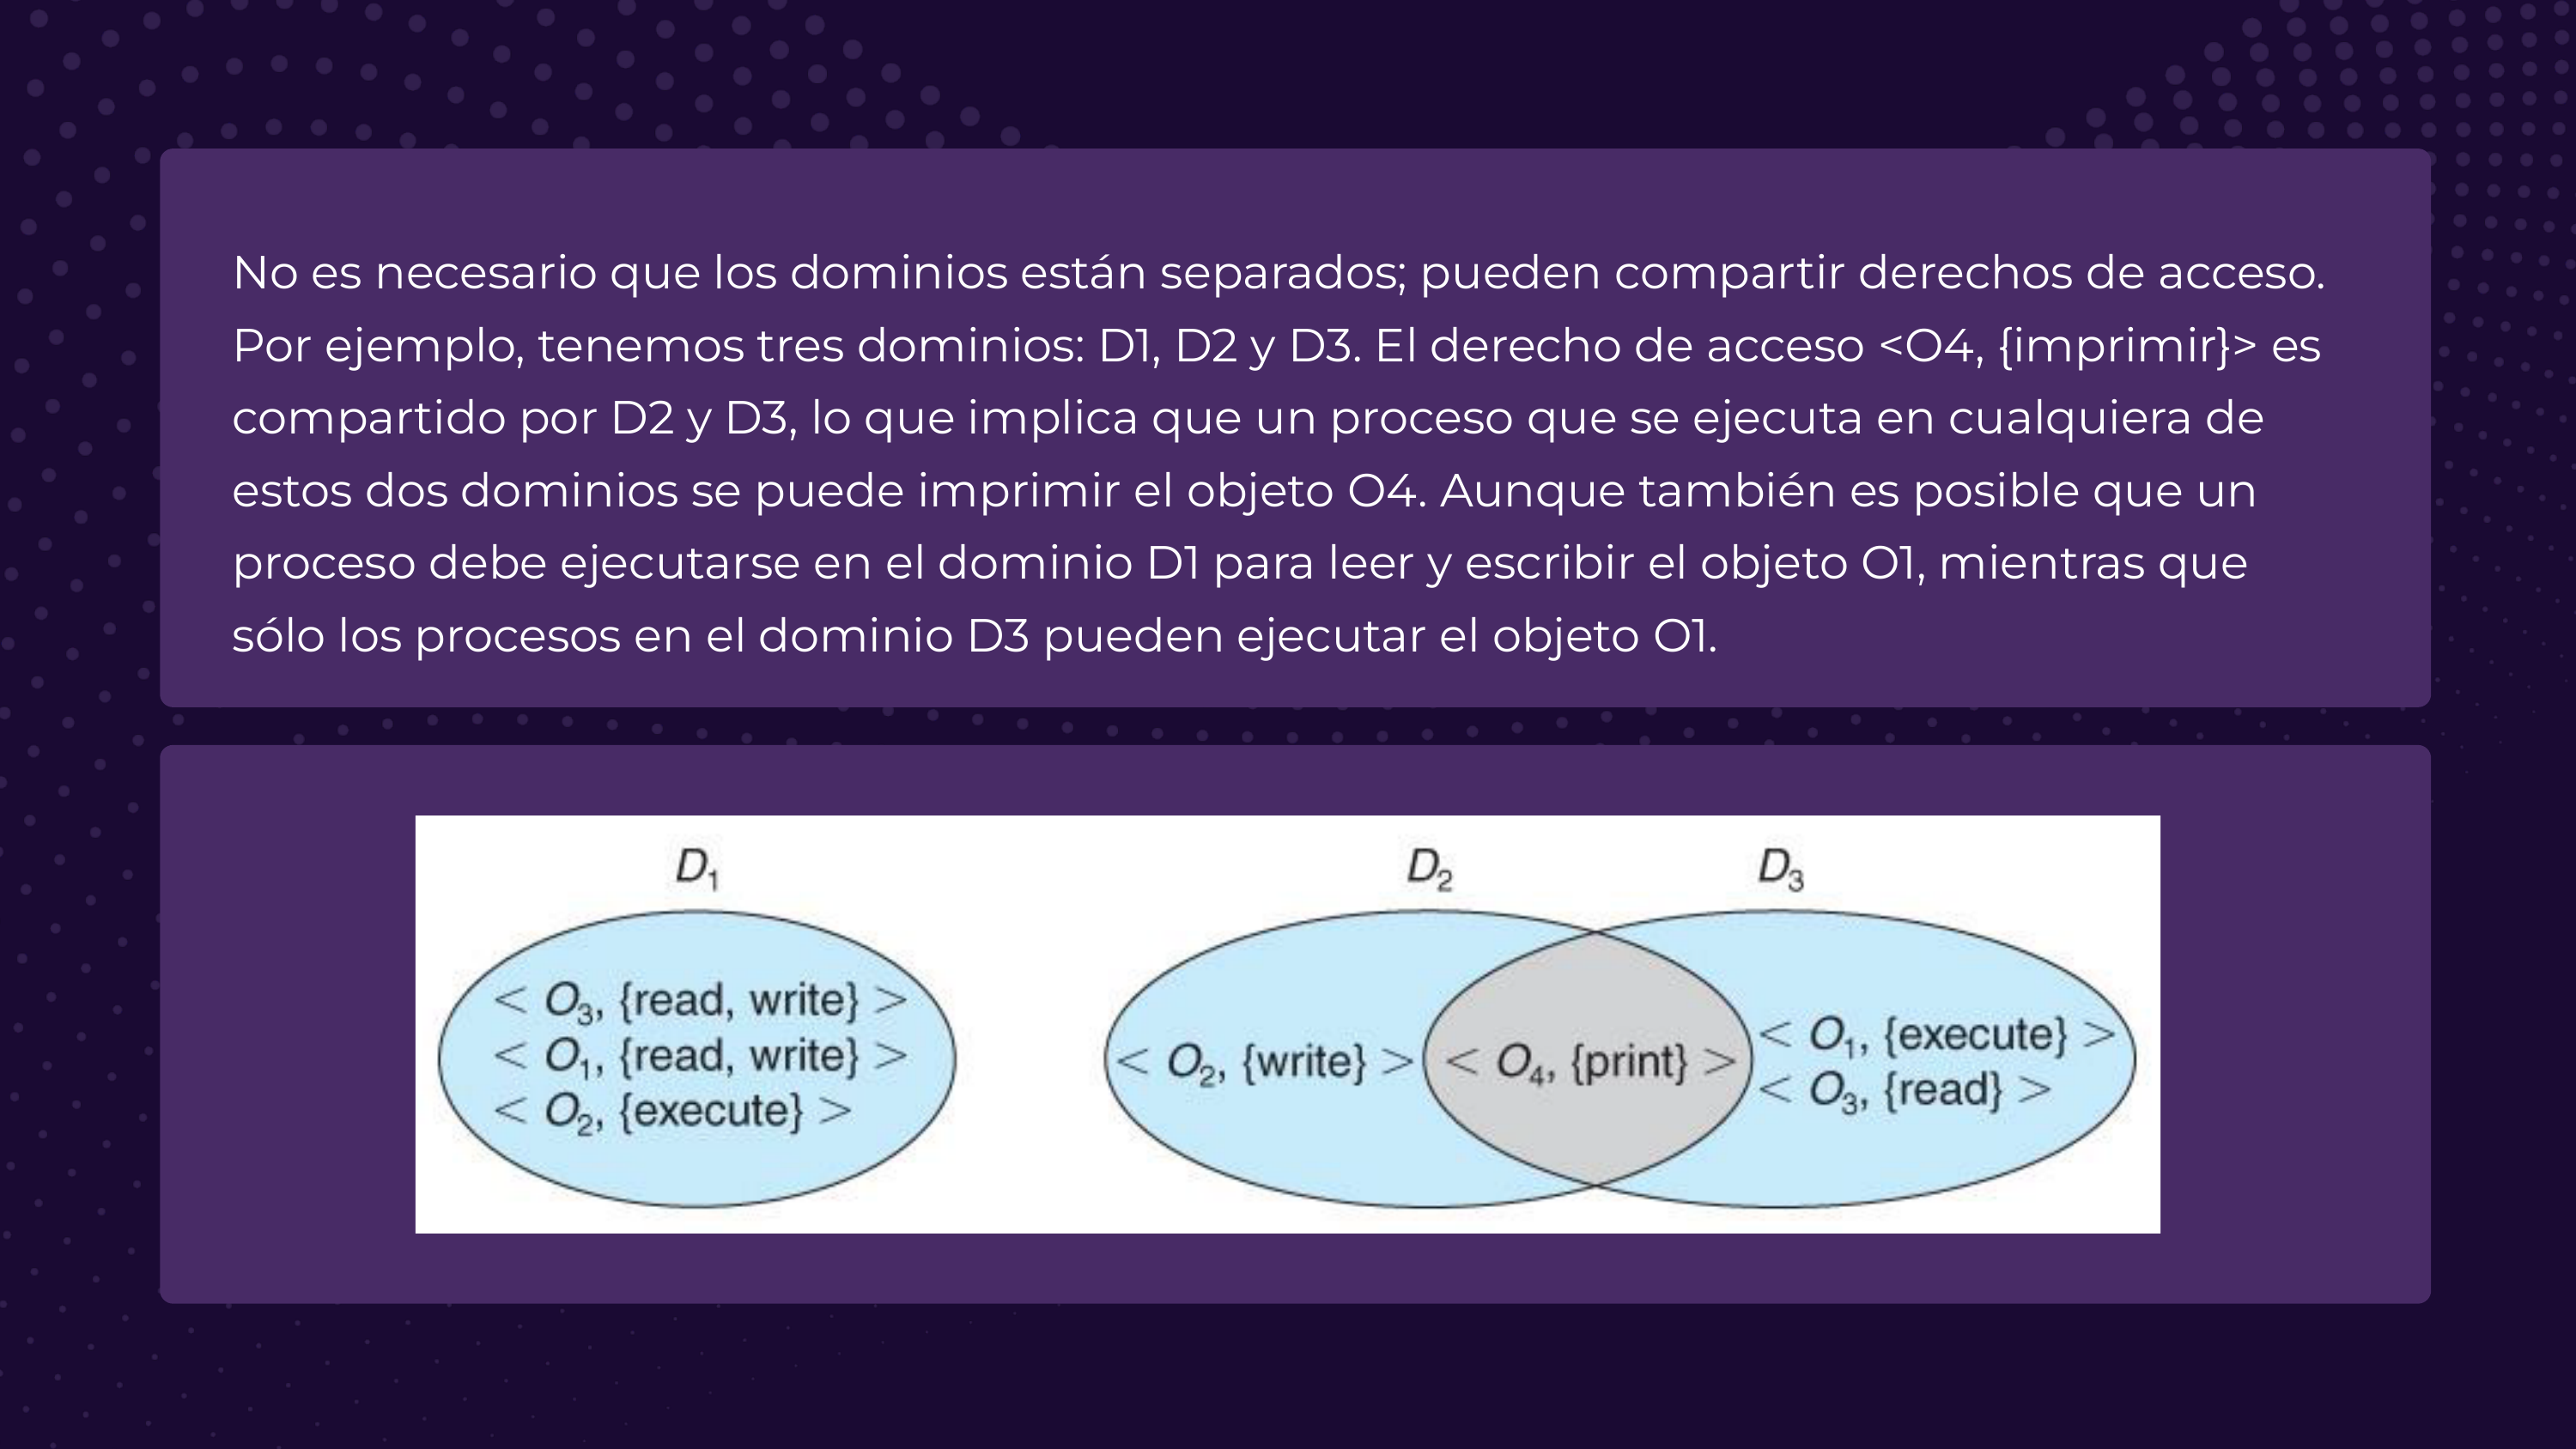

No es necesario que los dominios están separados; pueden compartir derechos de acceso. Por ejemplo, tenemos tres dominios: D1, D2 y D3. El derecho de acceso <O4, {imprimir}> es compartido por D2 y D3, lo que implica que un proceso que se ejecuta en cualquiera de estos dos dominios se puede imprimir el objeto O4. Aunque también es posible que un proceso debe ejecutarse en el dominio D1 para leer y escribir el objeto O1, mientras que sólo los procesos en el dominio D3 pueden ejecutar el objeto O1.